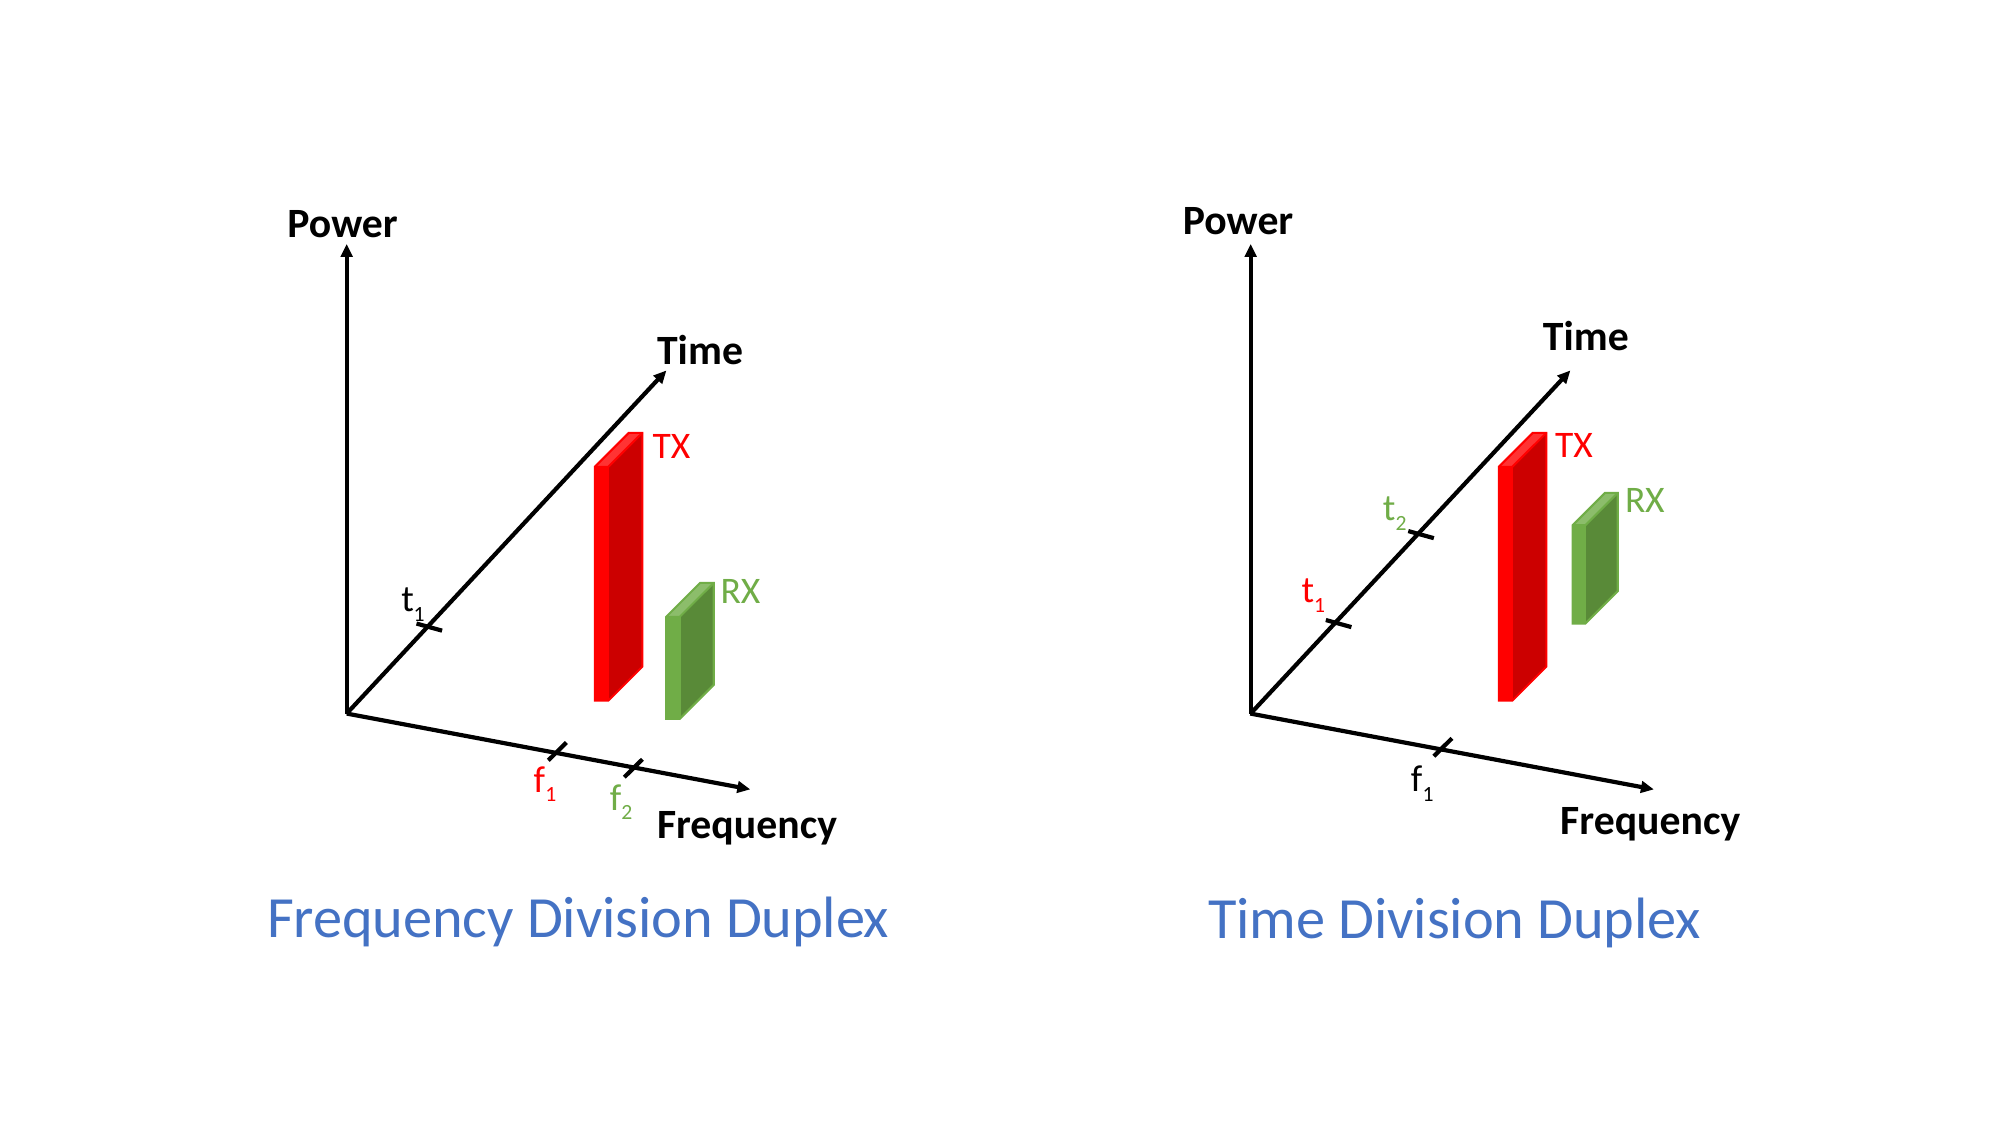

Power
Power
Time
Time
TX
TX

RX
t2

t1
RX
t1

 f1
 f1
 f2
Frequency
Frequency
Frequency Division Duplex
Time Division Duplex